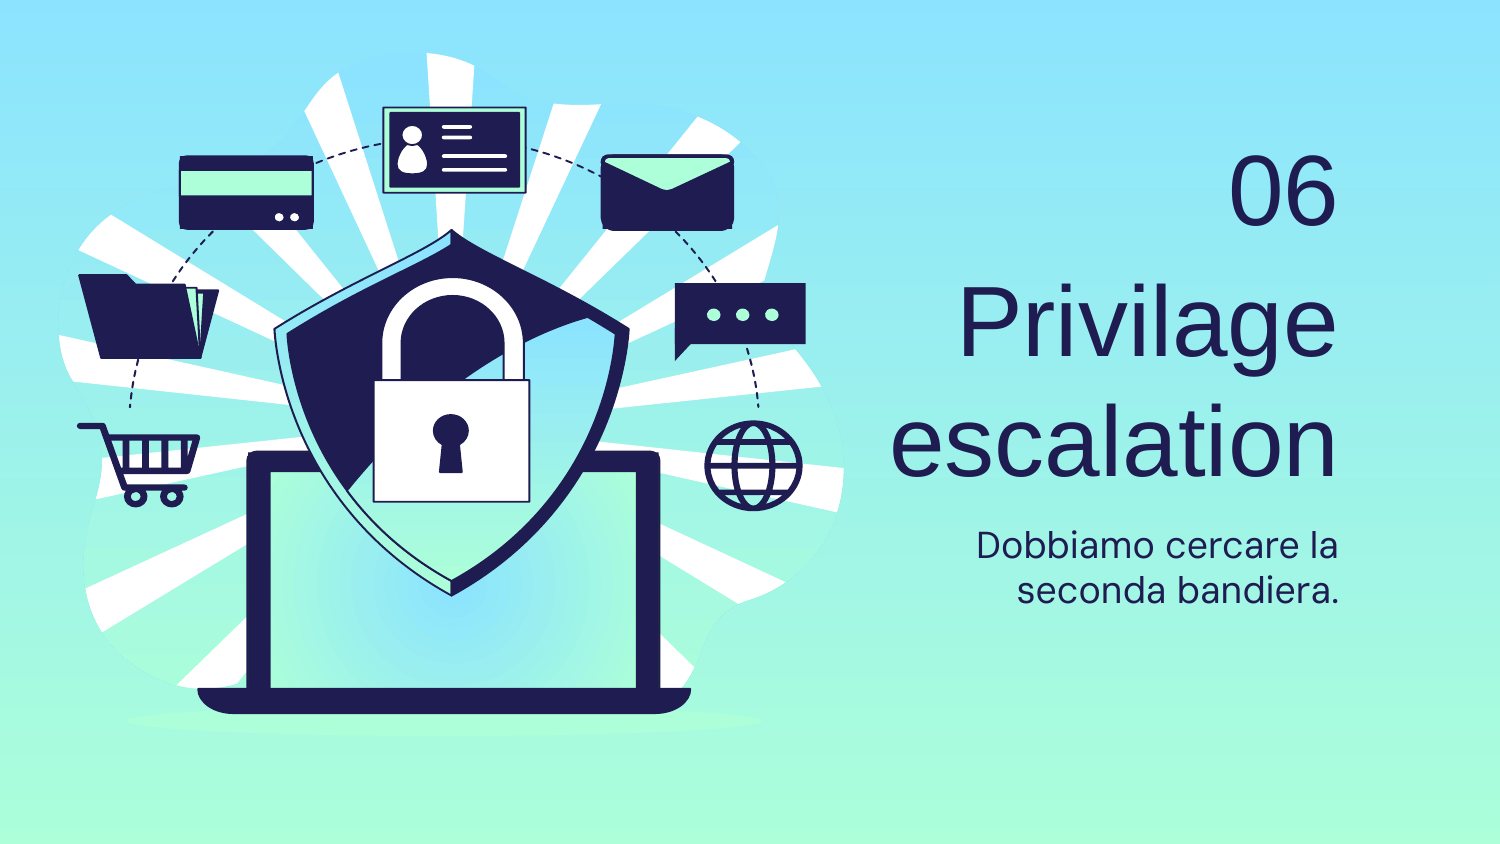

06
# Privilage escalation
Dobbiamo cercare la seconda bandiera.